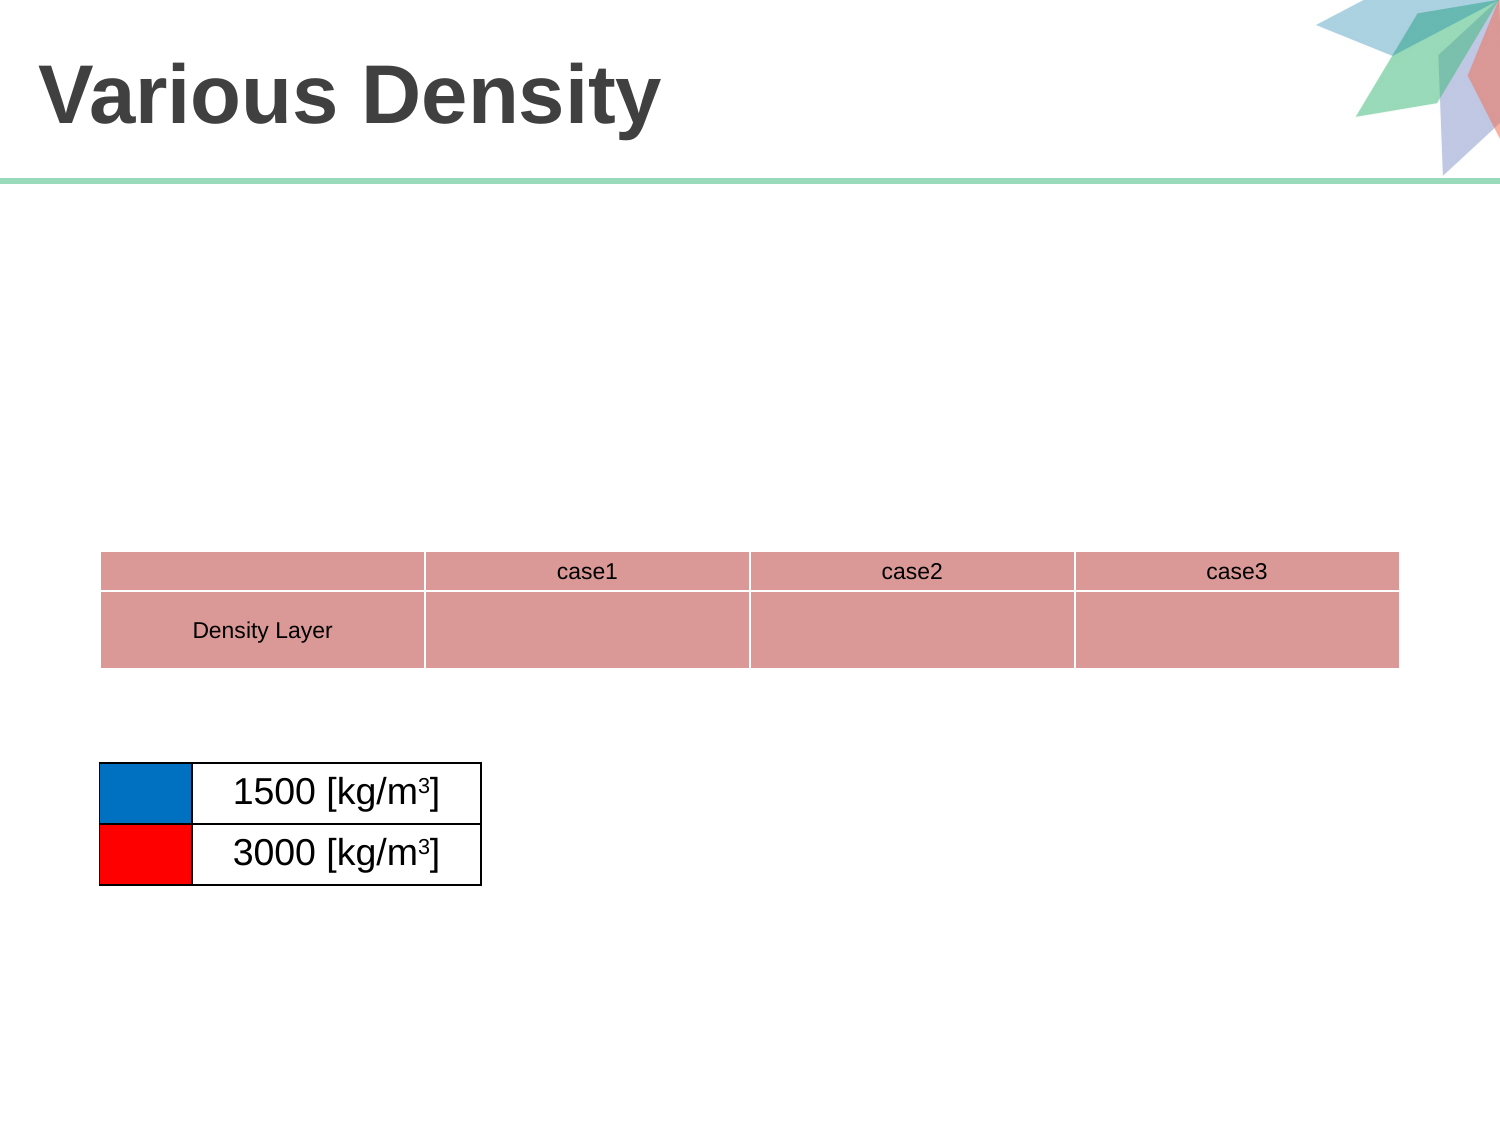

# Various Density

|  | case1 | case2 | case3 |
| --- | --- | --- | --- |
| Density Layer |  |  |  |
|  | 1500 [kg/m3] |
| --- | --- |
|  | 3000 [kg/m3] |